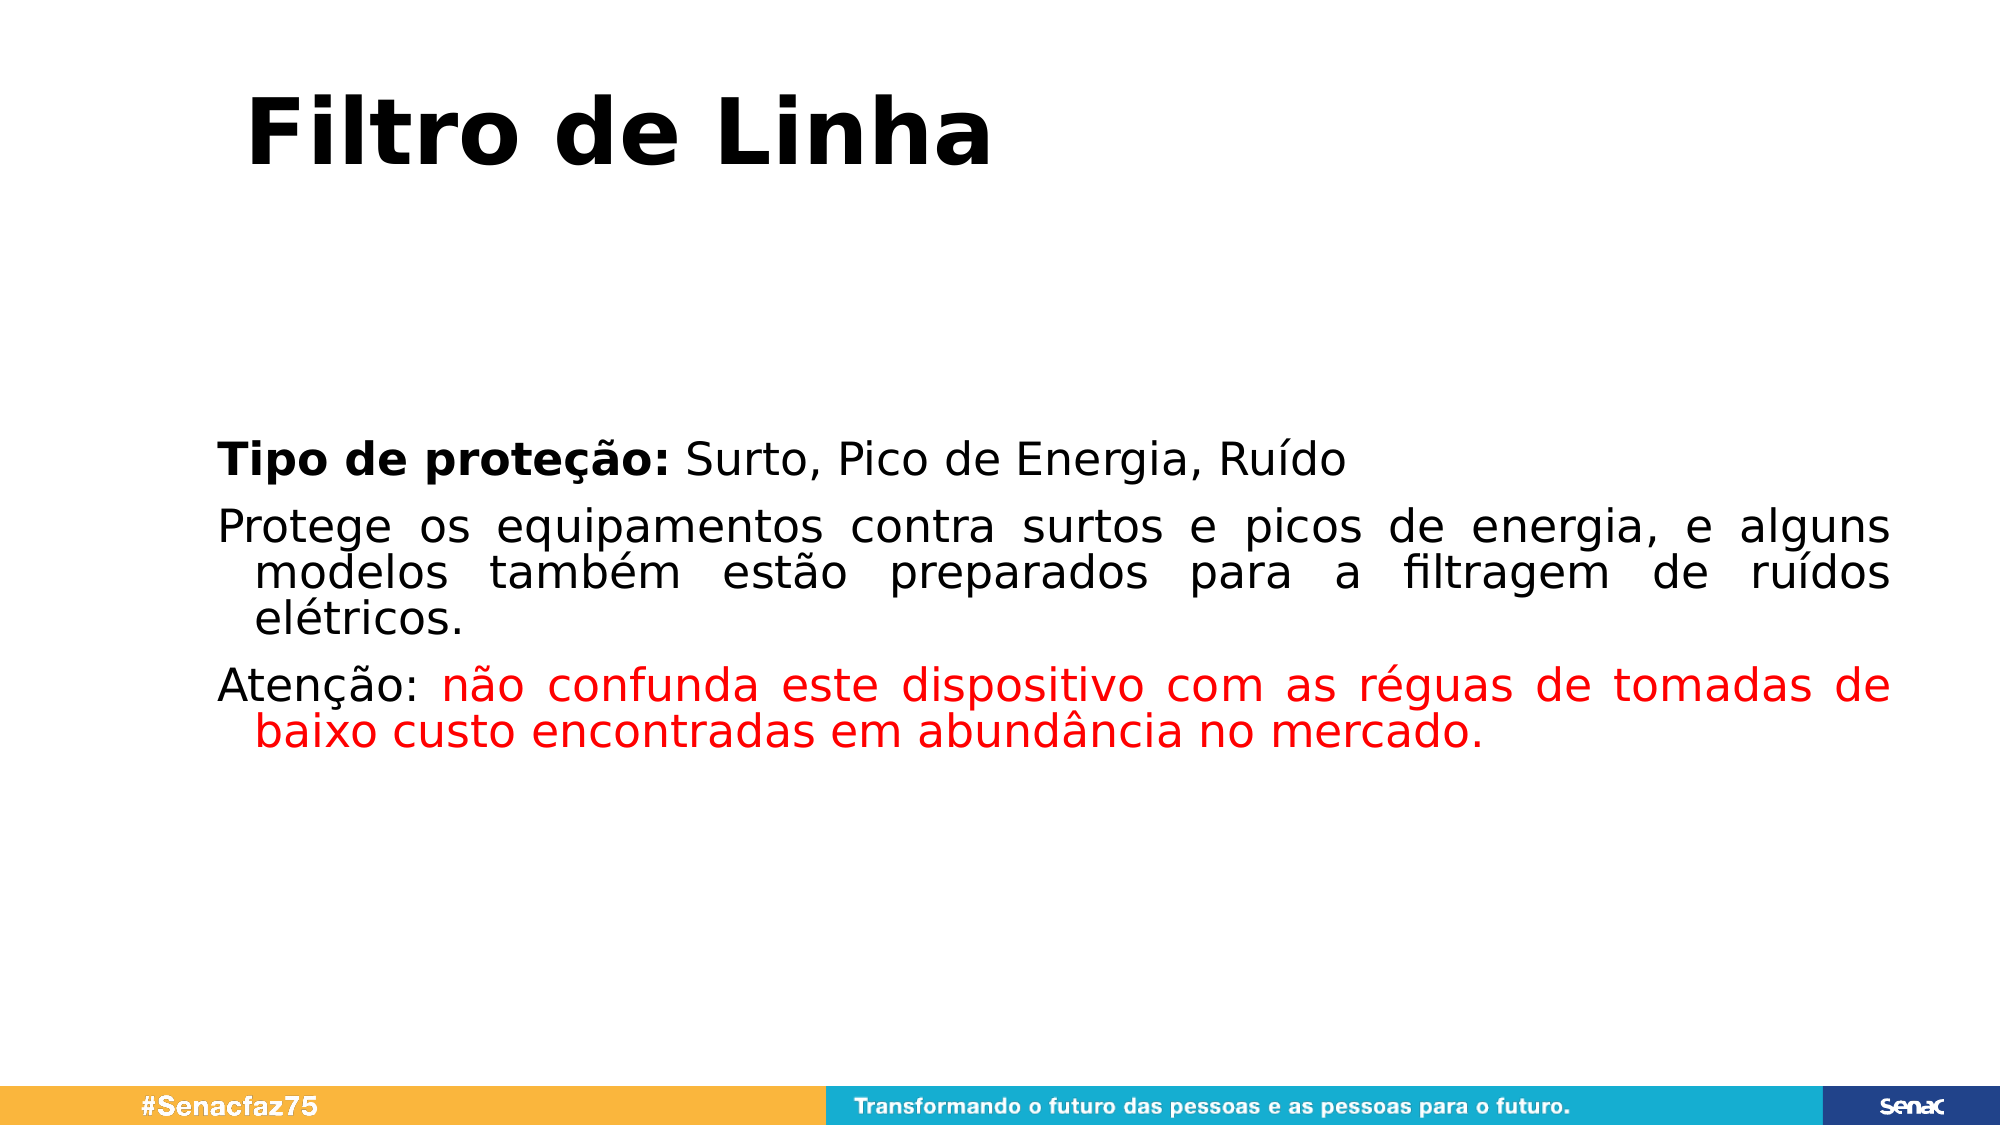

# Filtro de Linha
Tipo de proteção: Surto, Pico de Energia, Ruído
Protege os equipamentos contra surtos e picos de energia, e alguns modelos também estão preparados para a filtragem de ruídos elétricos.
Atenção: não confunda este dispositivo com as réguas de tomadas de baixo custo encontradas em abundância no mercado.